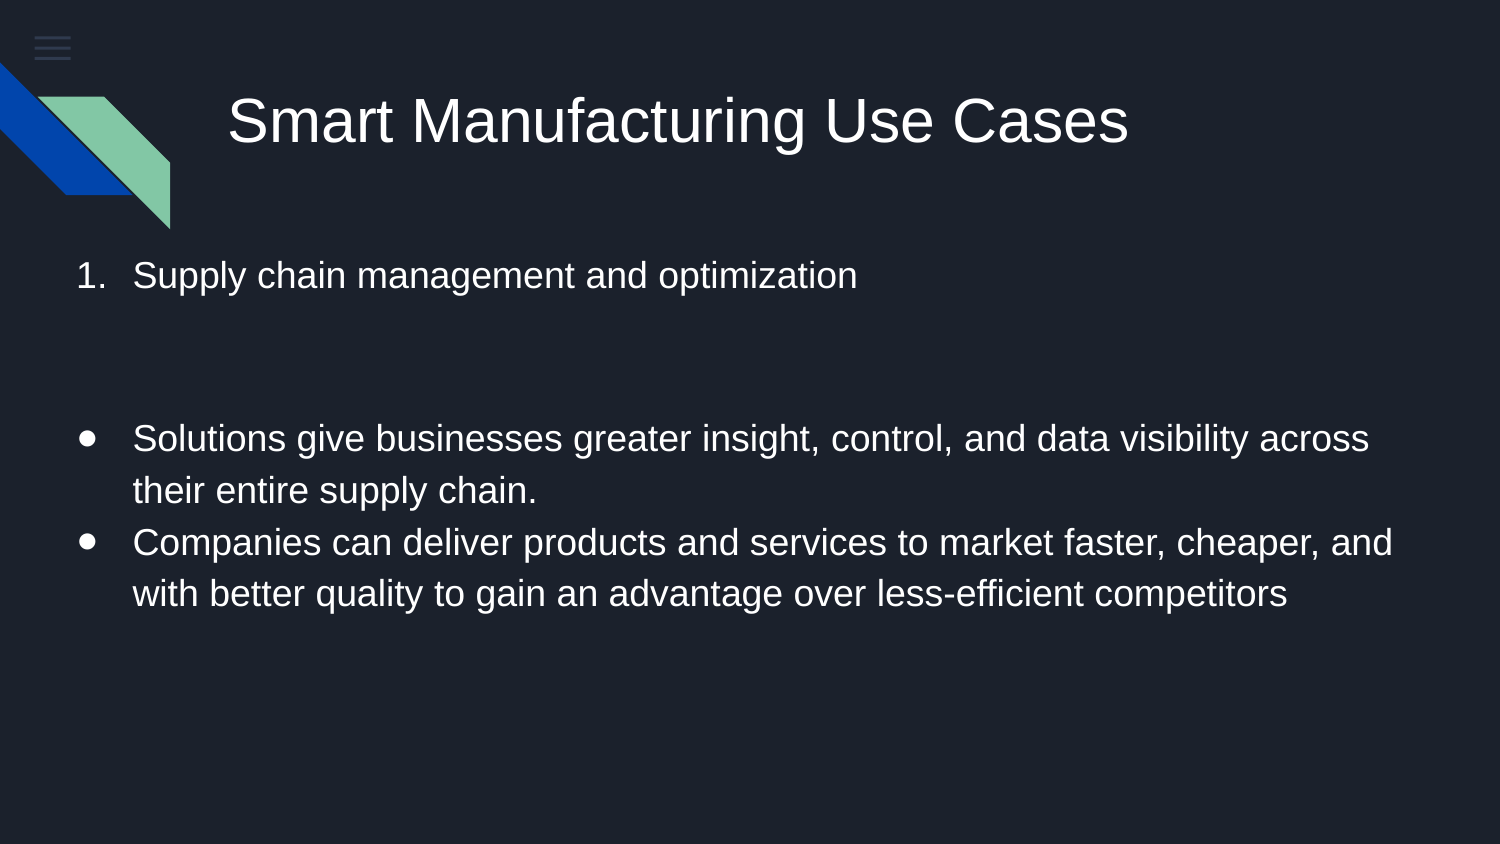

# Smart Manufacturing Use Cases
Supply chain management and optimization

Solutions give businesses greater insight, control, and data visibility across their entire supply chain.
Companies can deliver products and services to market faster, cheaper, and with better quality to gain an advantage over less-efficient competitors